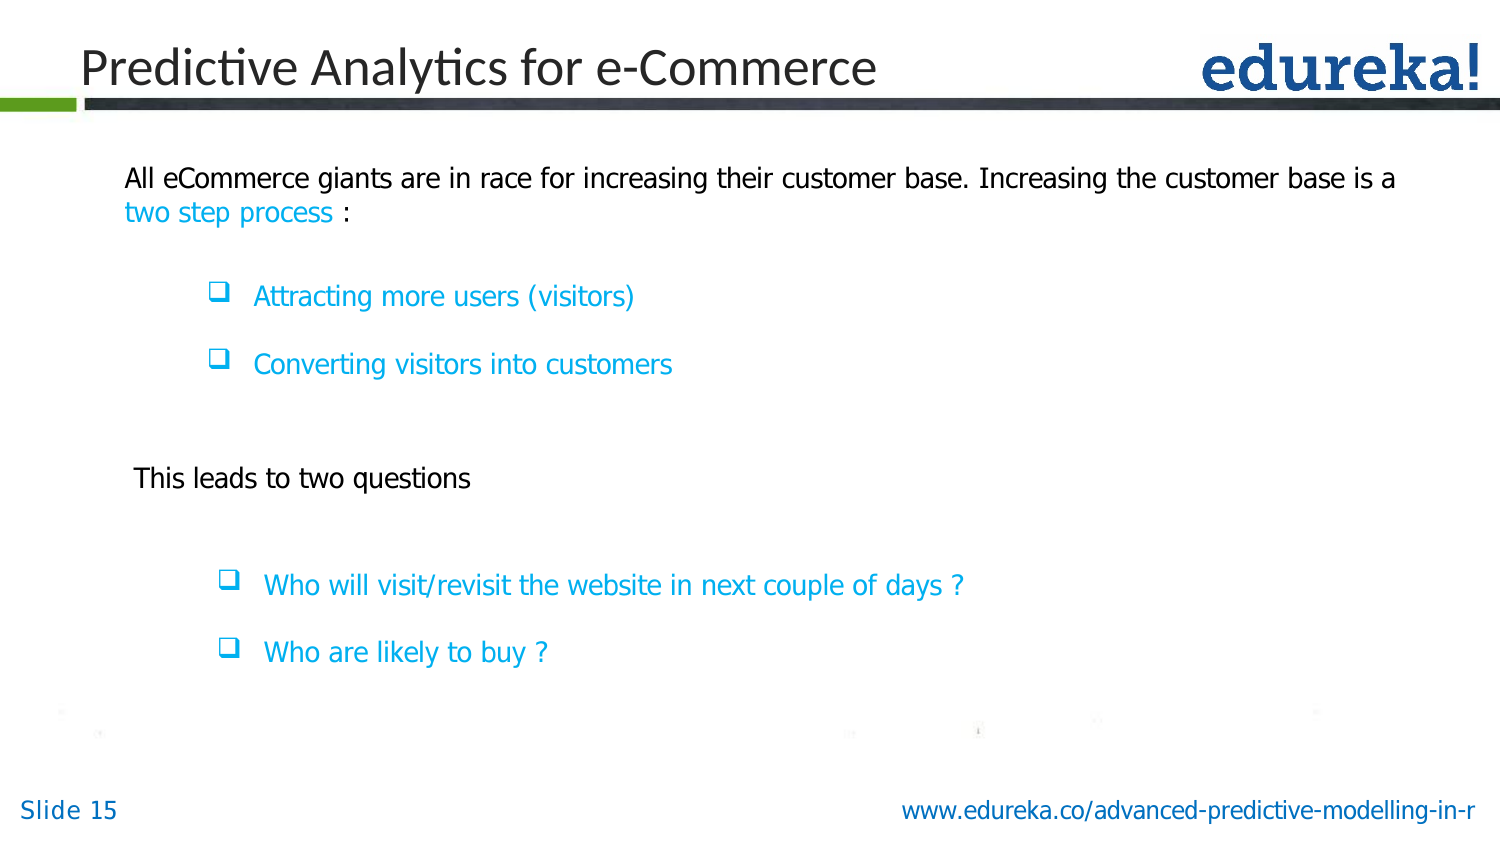

Predictive Analytics for e-Commerce

All eCommerce giants are in race for increasing their customer base. Increasing the customer base is a two step process :

Attracting more users (visitors)

Converting visitors into customers

This leads to two questions
Who will visit/revisit the website in next couple of days ?

Who are likely to buy ?